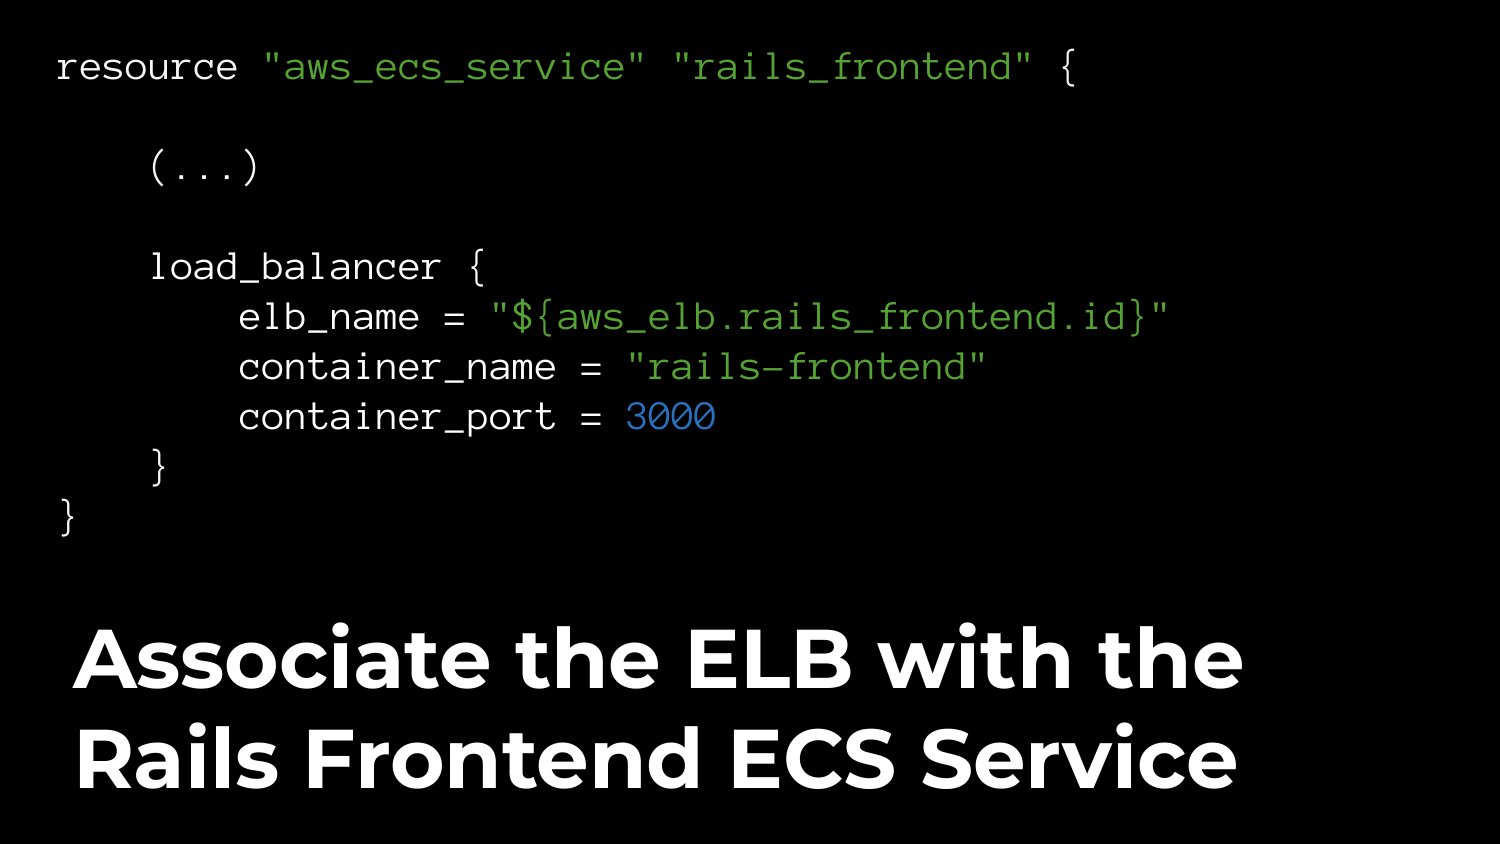

resource "aws_ecs_service" "rails_frontend" {

    (...)

    load_balancer {
        elb_name = "${aws_elb.rails_frontend.id}"
        container_name = "rails-frontend"
        container_port = 3000
    }
}
Associate the ELB with the Rails Frontend ECS Service